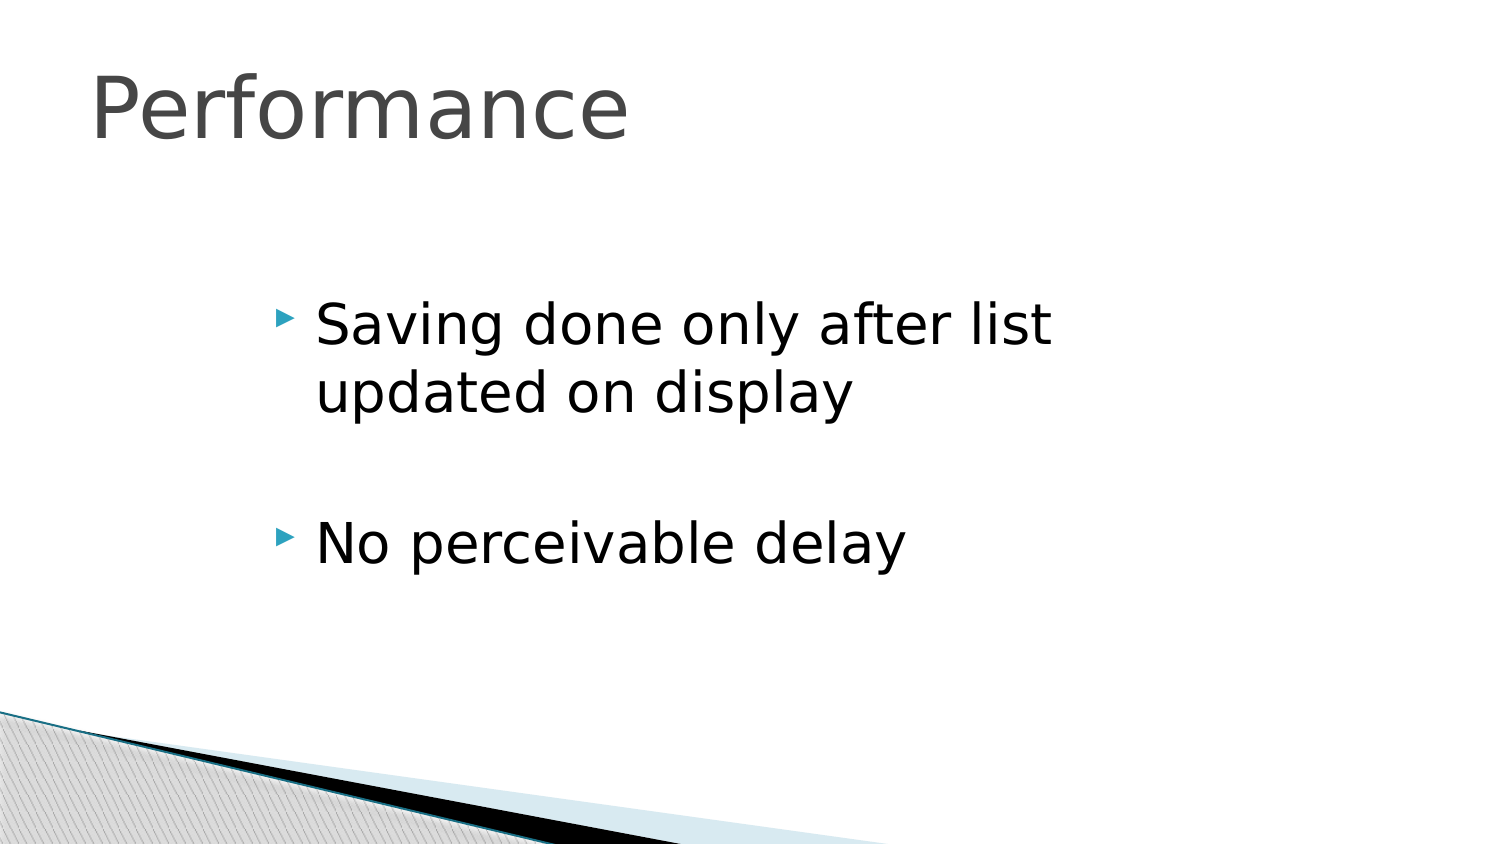

# Performance
Saving done only after list updated on display

No perceivable delay